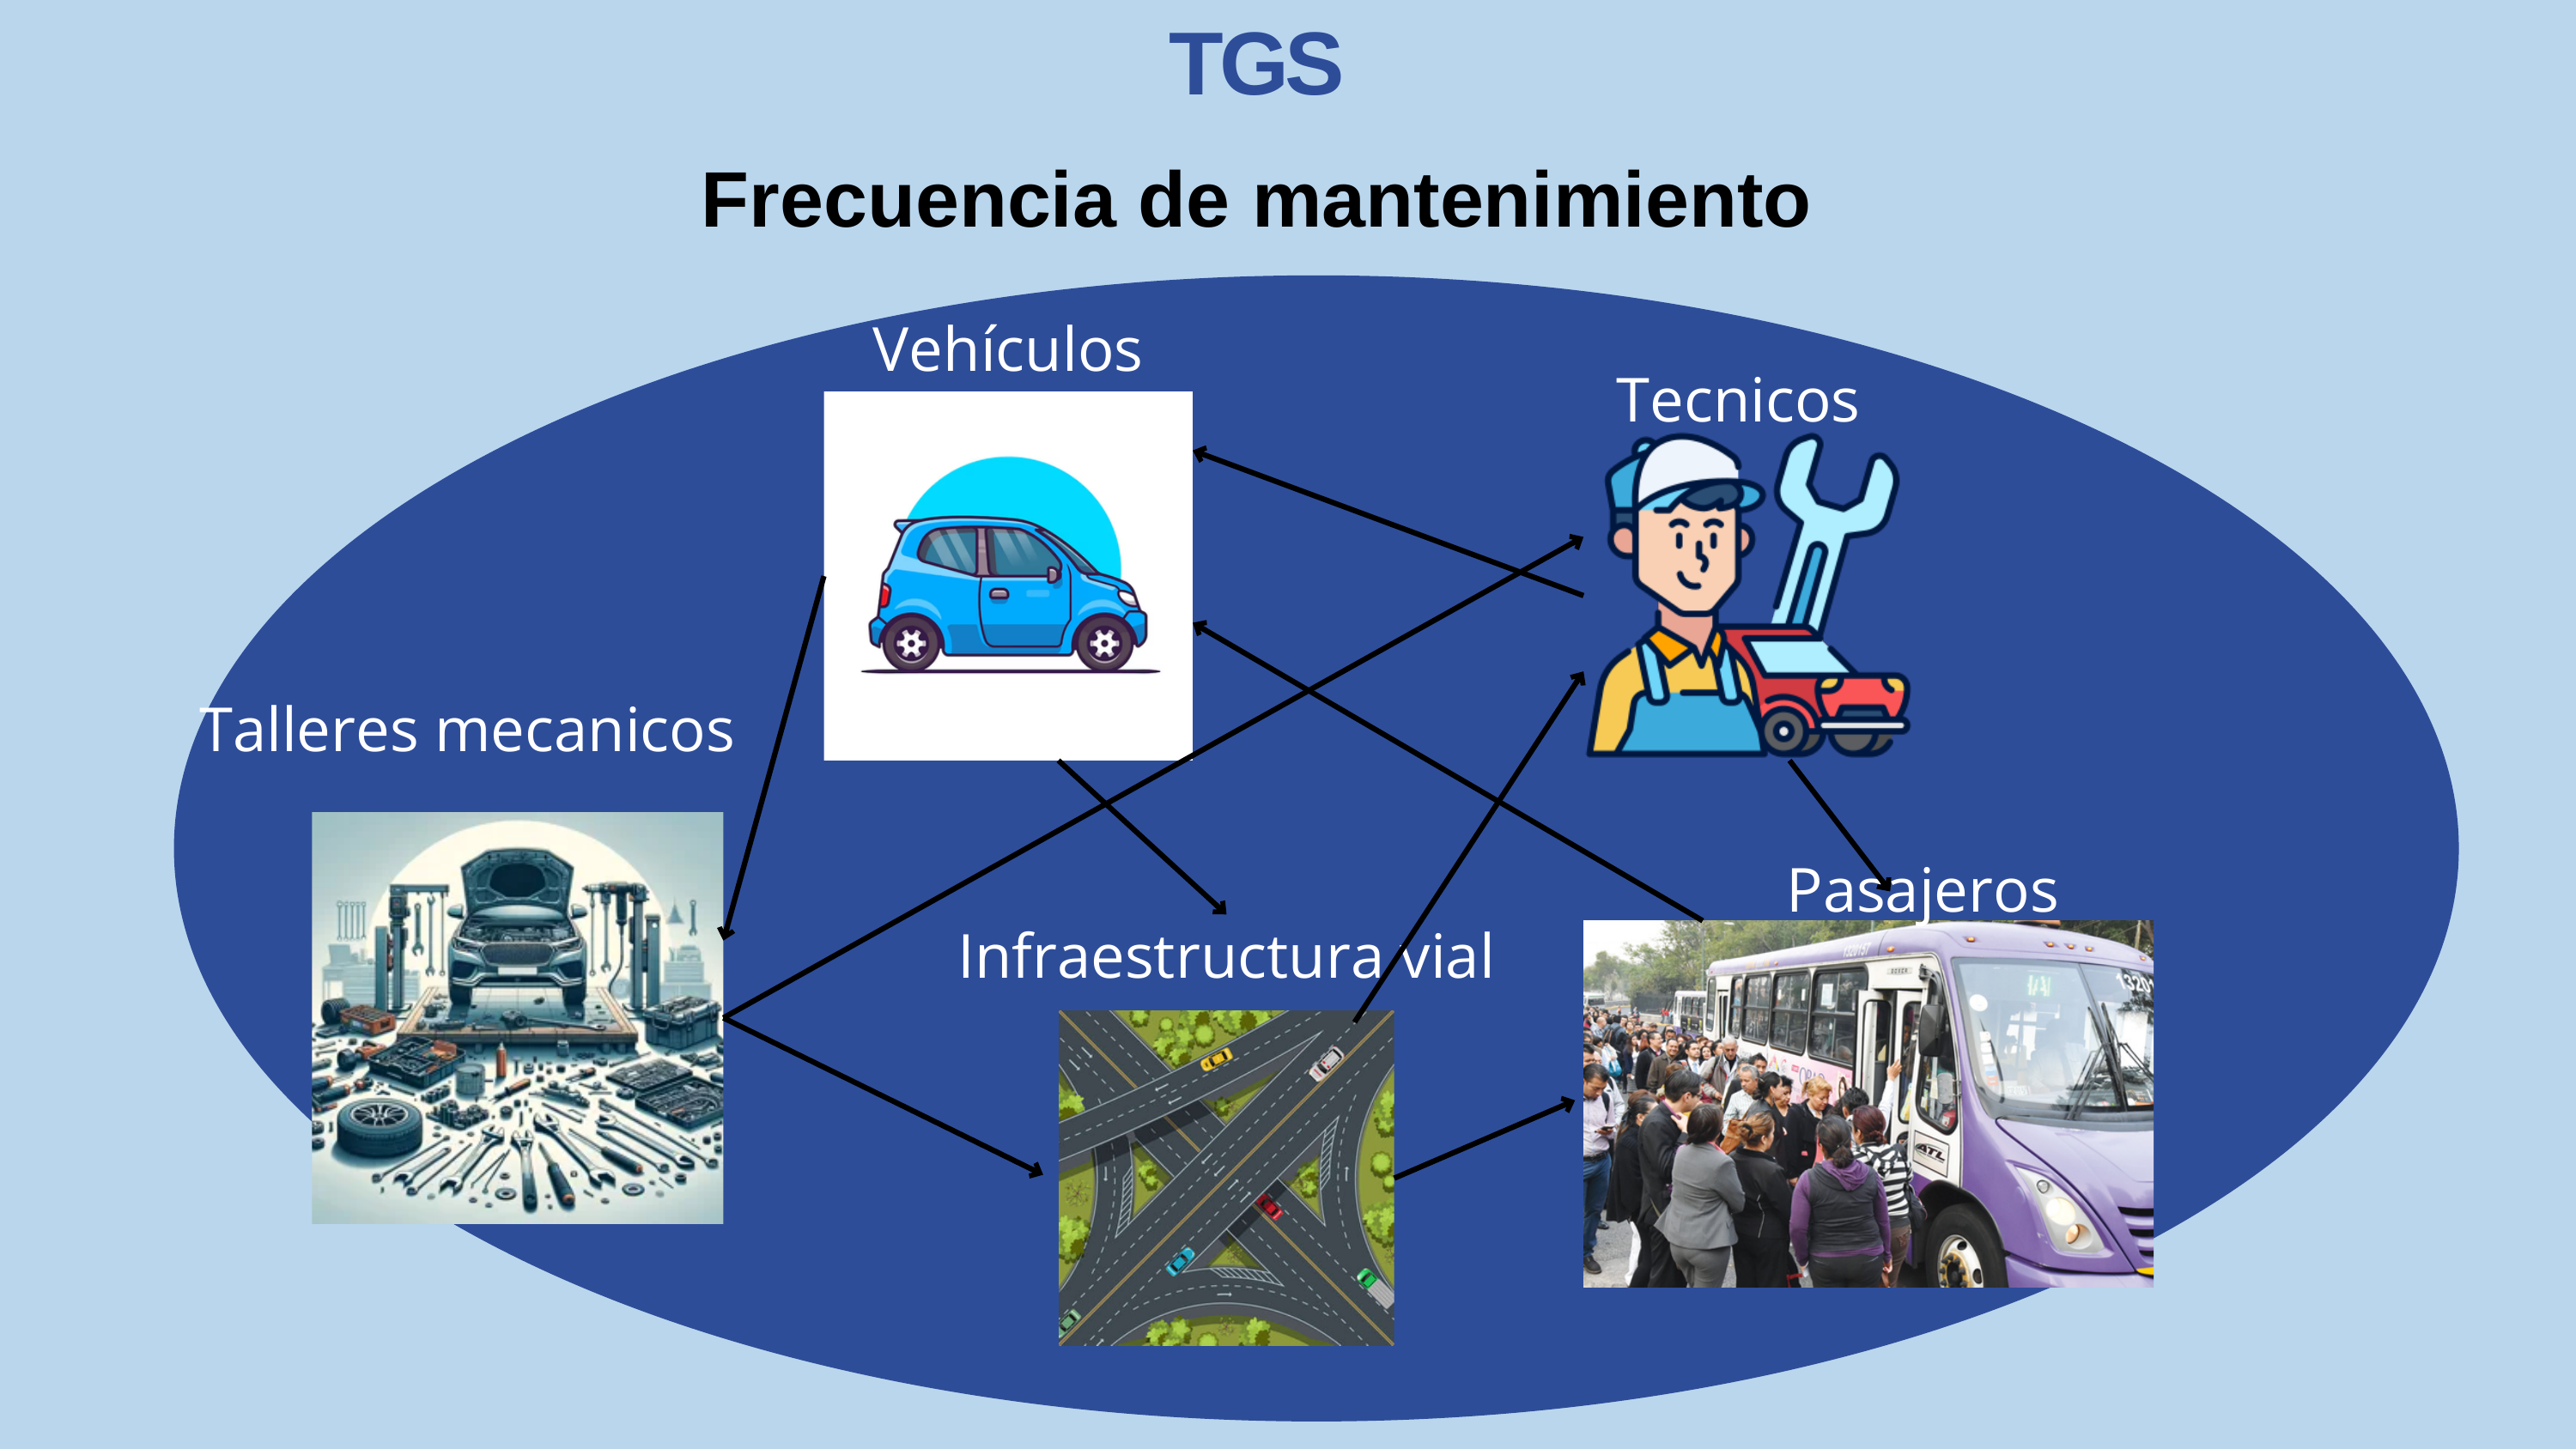

TGS
Frecuencia de mantenimiento

Vehículos
Tecnicos

Talleres mecanicos

Pasajeros
Infraestructura vial